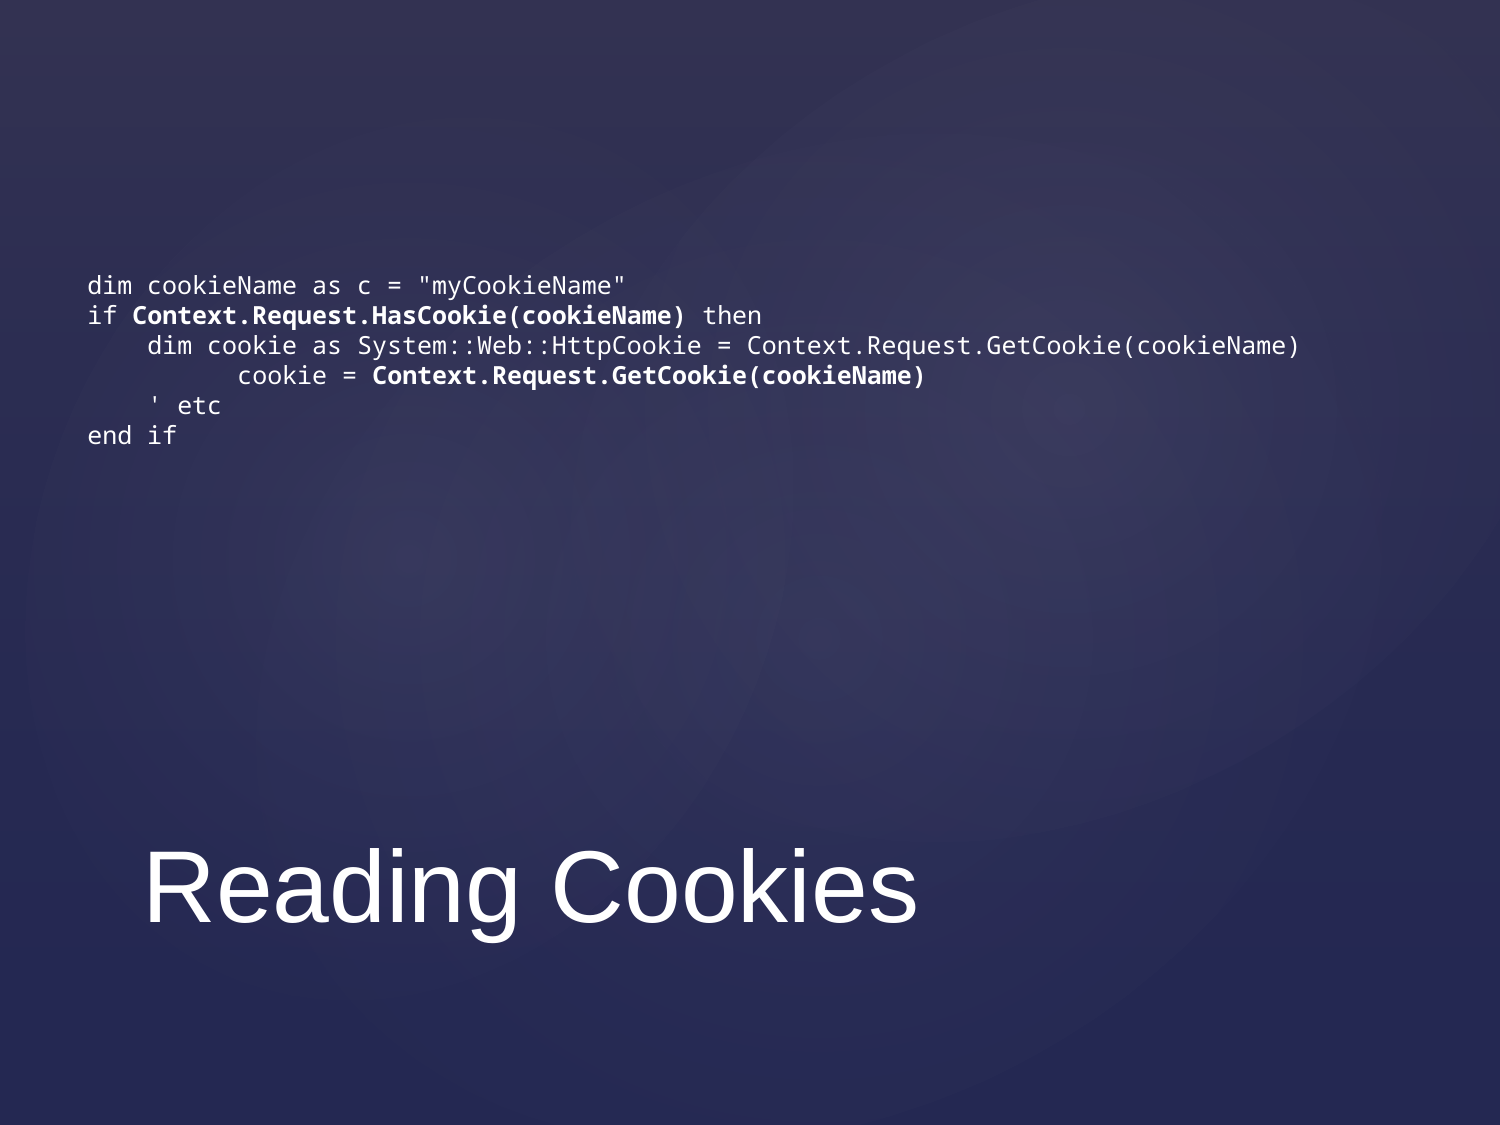

dim cookieName as c = "myCookieName"
if Context.Request.HasCookie(cookieName) then
    dim cookie as System::Web::HttpCookie = Context.Request.GetCookie(cookieName)
	cookie = Context.Request.GetCookie(cookieName)
    ' etc
end if
# Reading Cookies